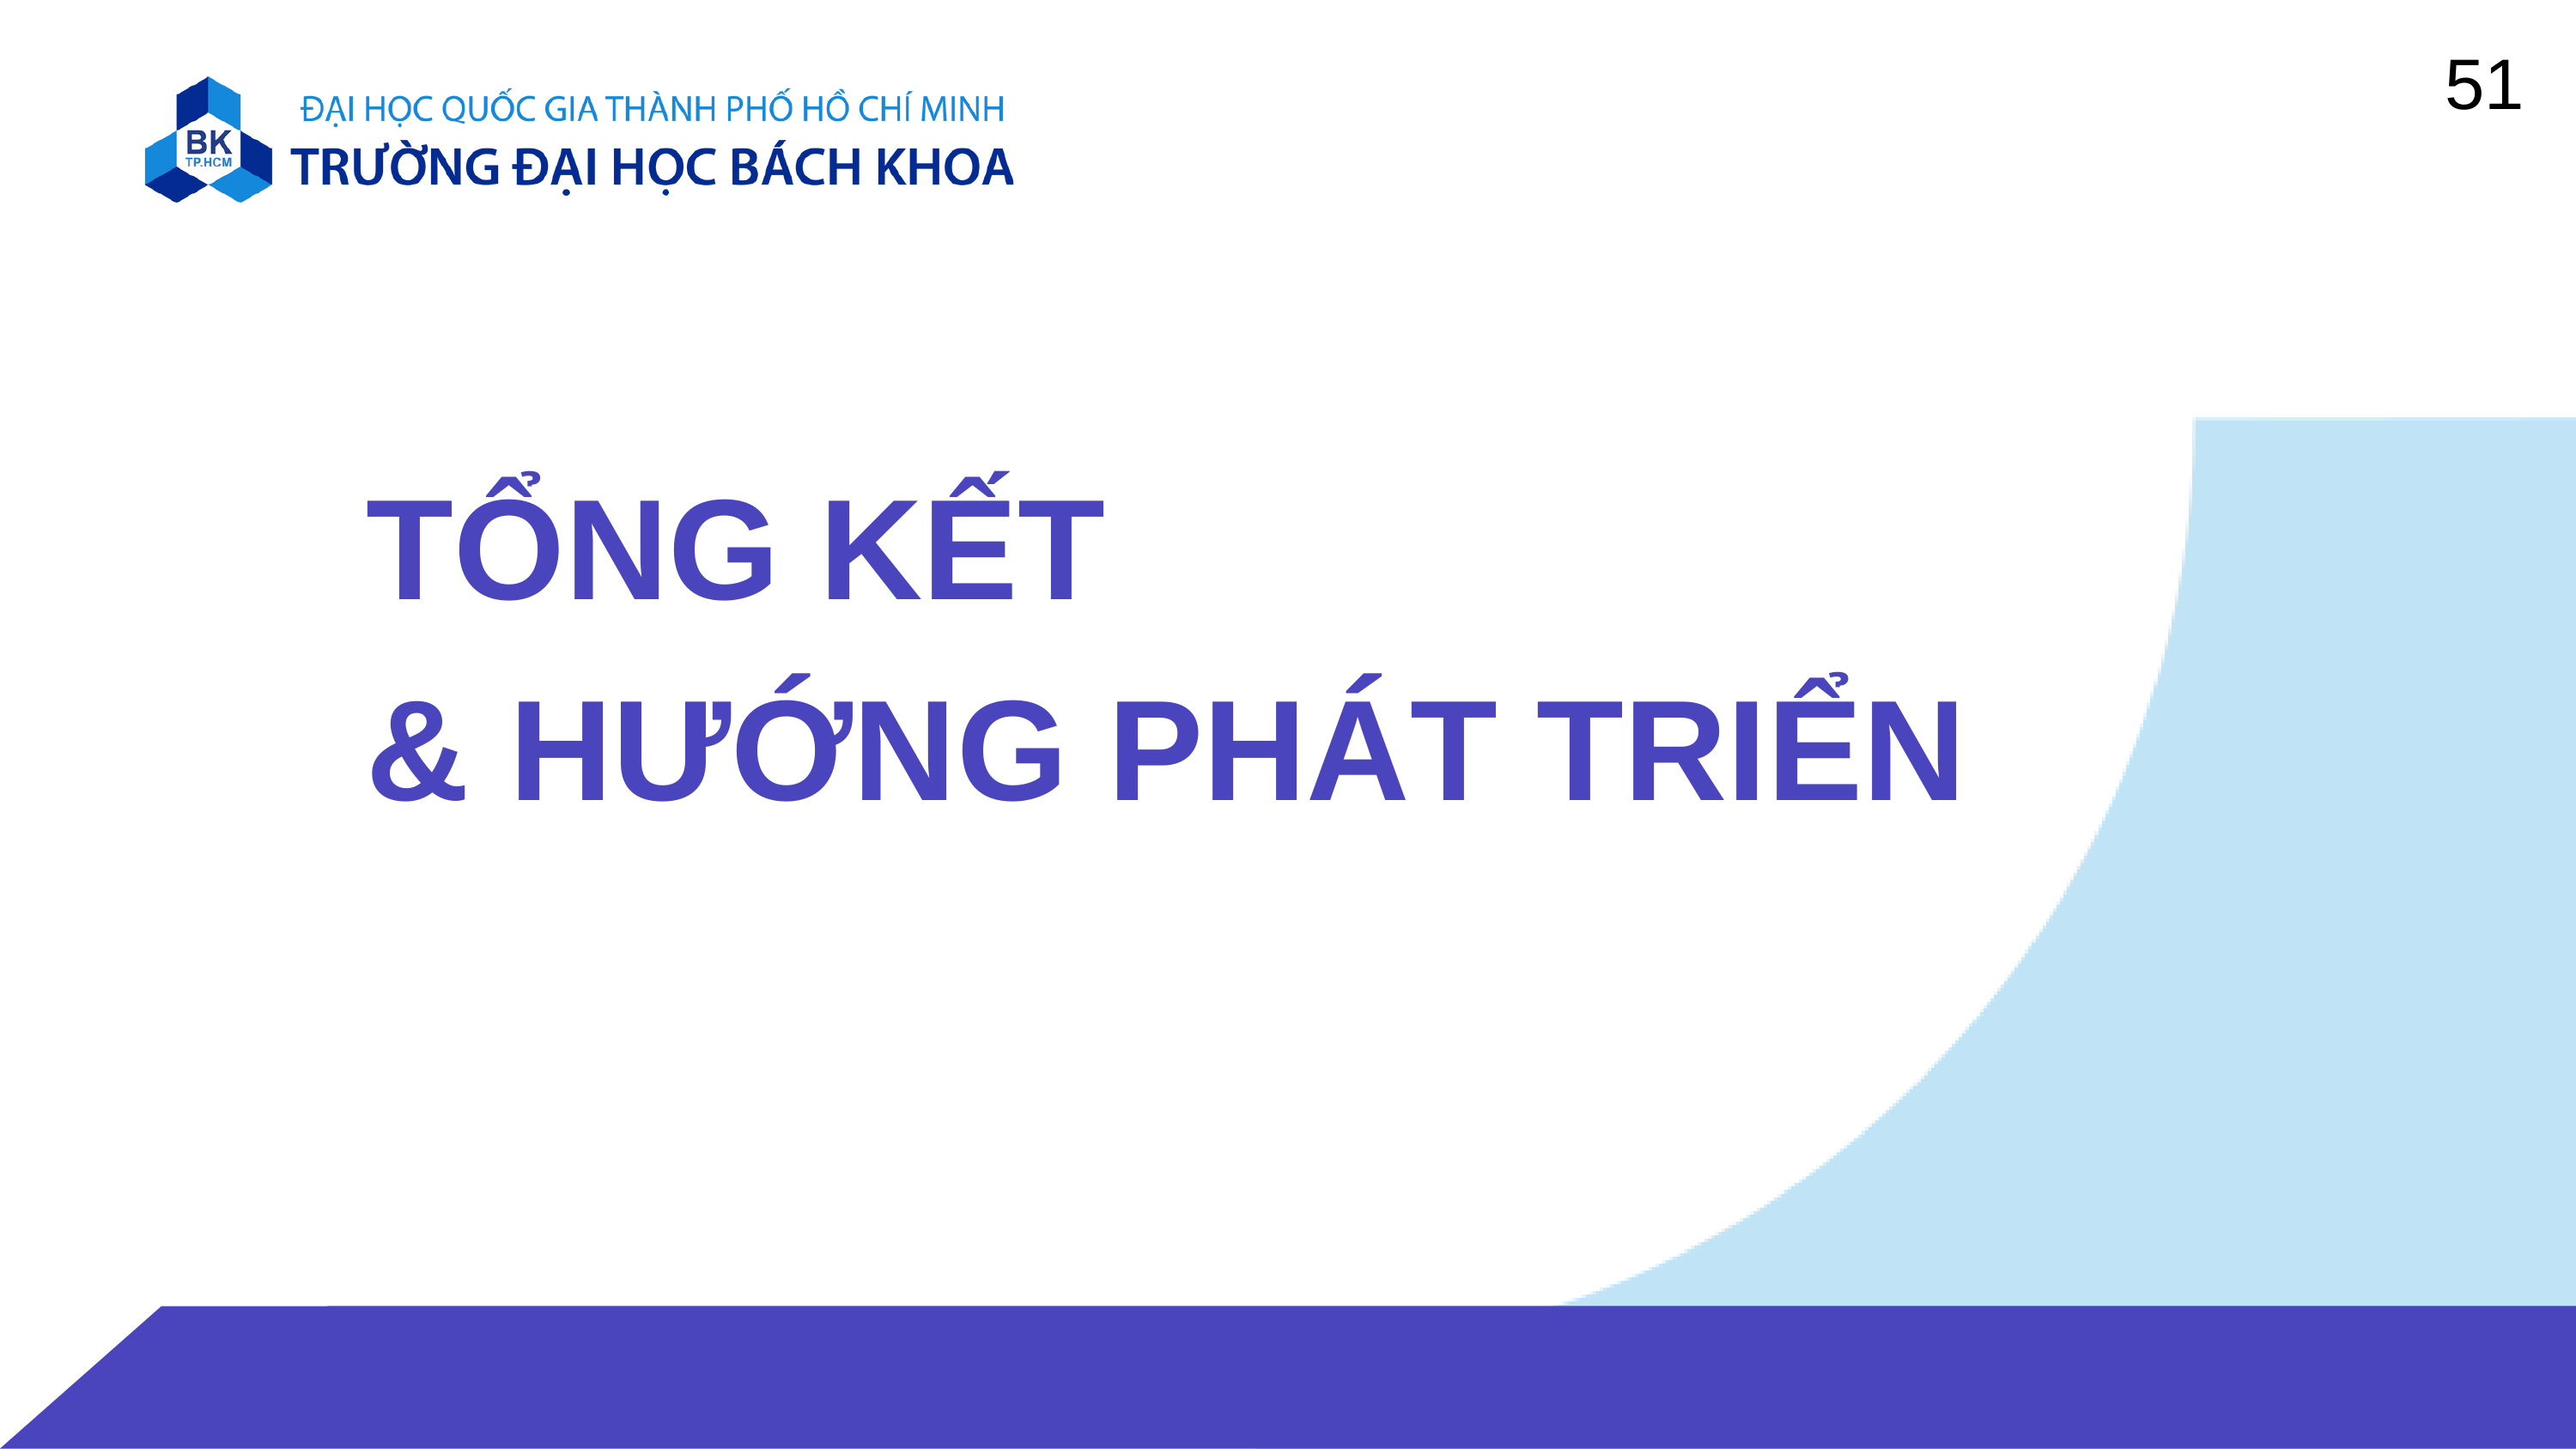

51

TỔNG KẾT
& HƯỚNG PHÁT TRIỂN